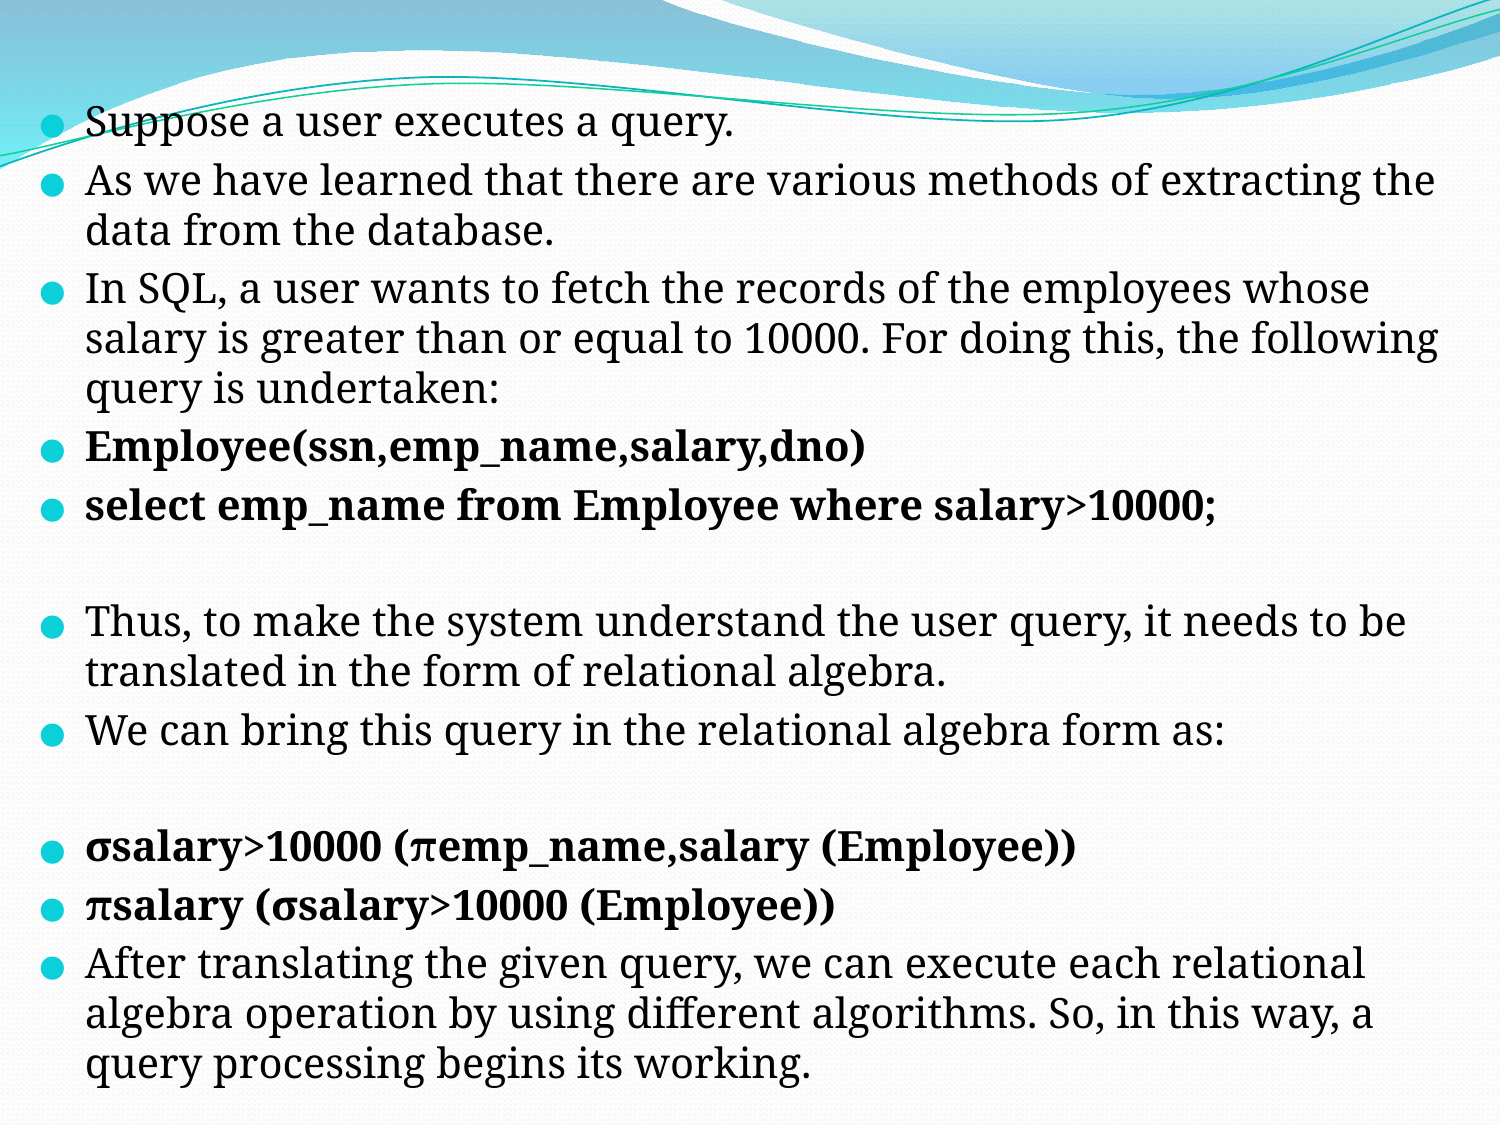

Suppose a user executes a query.
As we have learned that there are various methods of extracting the data from the database.
In SQL, a user wants to fetch the records of the employees whose salary is greater than or equal to 10000. For doing this, the following query is undertaken:
Employee(ssn,emp_name,salary,dno)
select emp_name from Employee where salary>10000;

Thus, to make the system understand the user query, it needs to be translated in the form of relational algebra.
We can bring this query in the relational algebra form as:

σsalary>10000 (πemp_name,salary (Employee))
πsalary (σsalary>10000 (Employee))
After translating the given query, we can execute each relational algebra operation by using different algorithms. So, in this way, a query processing begins its working.